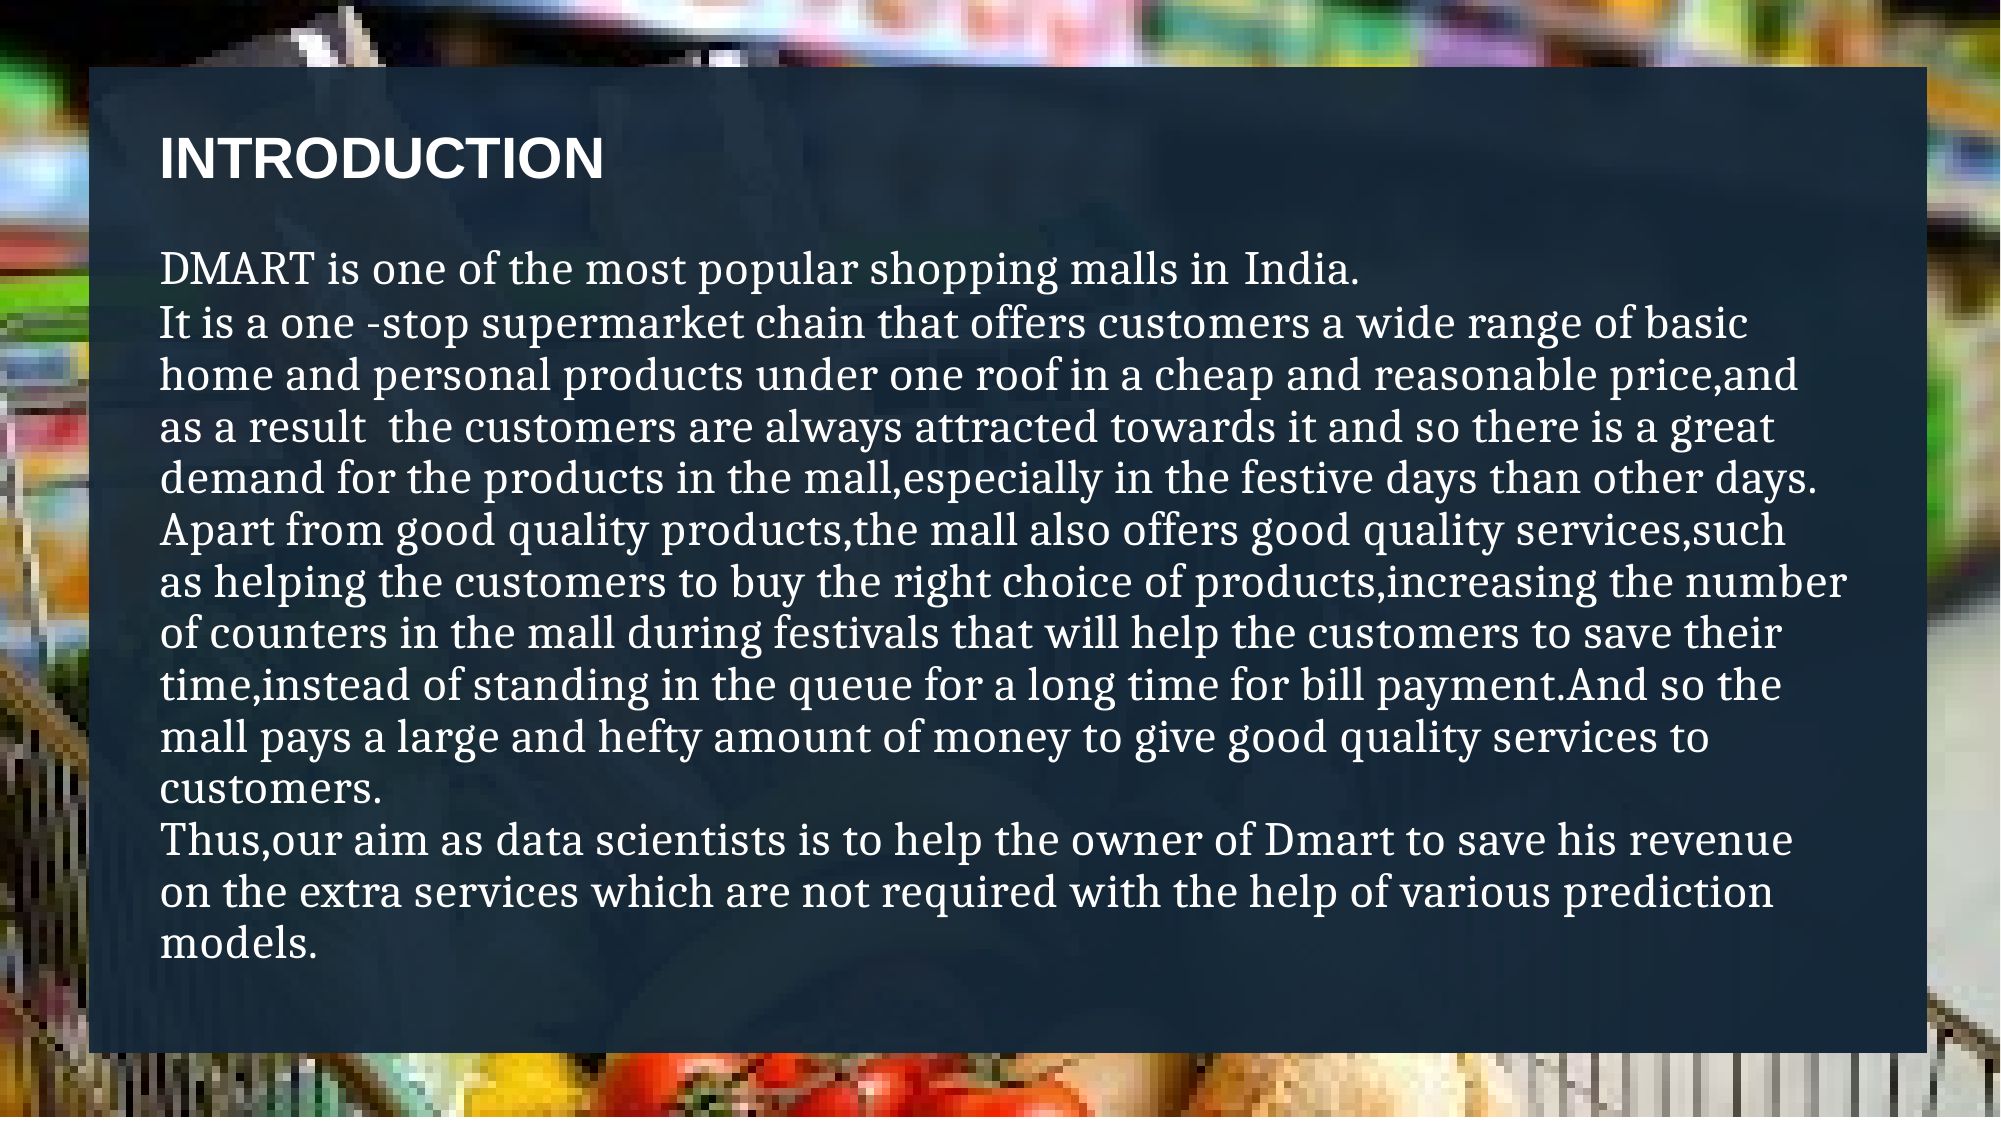

INTRODUCTION
DMART is one of the most popular shopping malls in India.
It is a one -stop supermarket chain that offers customers a wide range of basic home and personal products under one roof in a cheap and reasonable price,and as a result  the customers are always attracted towards it and so there is a great demand for the products in the mall,especially in the festive days than other days.
Apart from good quality products,the mall also offers good quality services,such
as helping the customers to buy the right choice of products,increasing the number of counters in the mall during festivals that will help the customers to save their time,instead of standing in the queue for a long time for bill payment.And so the mall pays a large and hefty amount of money to give good quality services to customers.
Thus,our aim as data scientists is to help the owner of Dmart to save his revenue
on the extra services which are not required with the help of various prediction
models.